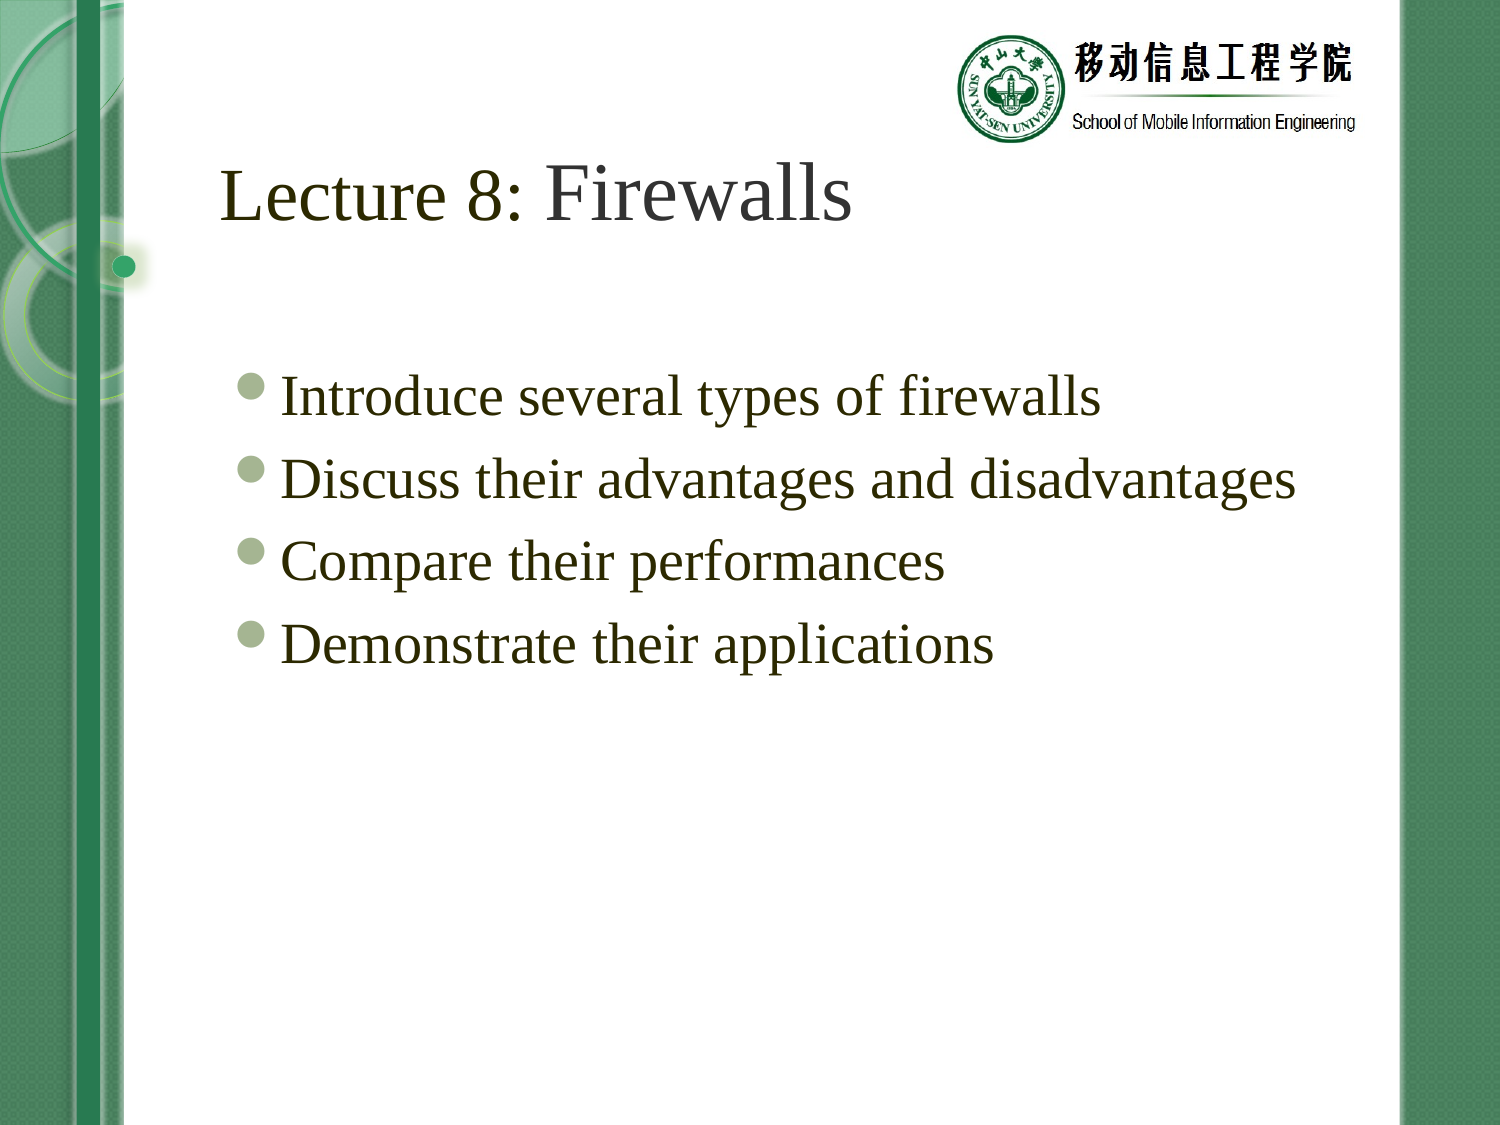

# Lecture 8: Firewalls
Introduce several types of firewalls
Discuss their advantages and disadvantages
Compare their performances
Demonstrate their applications